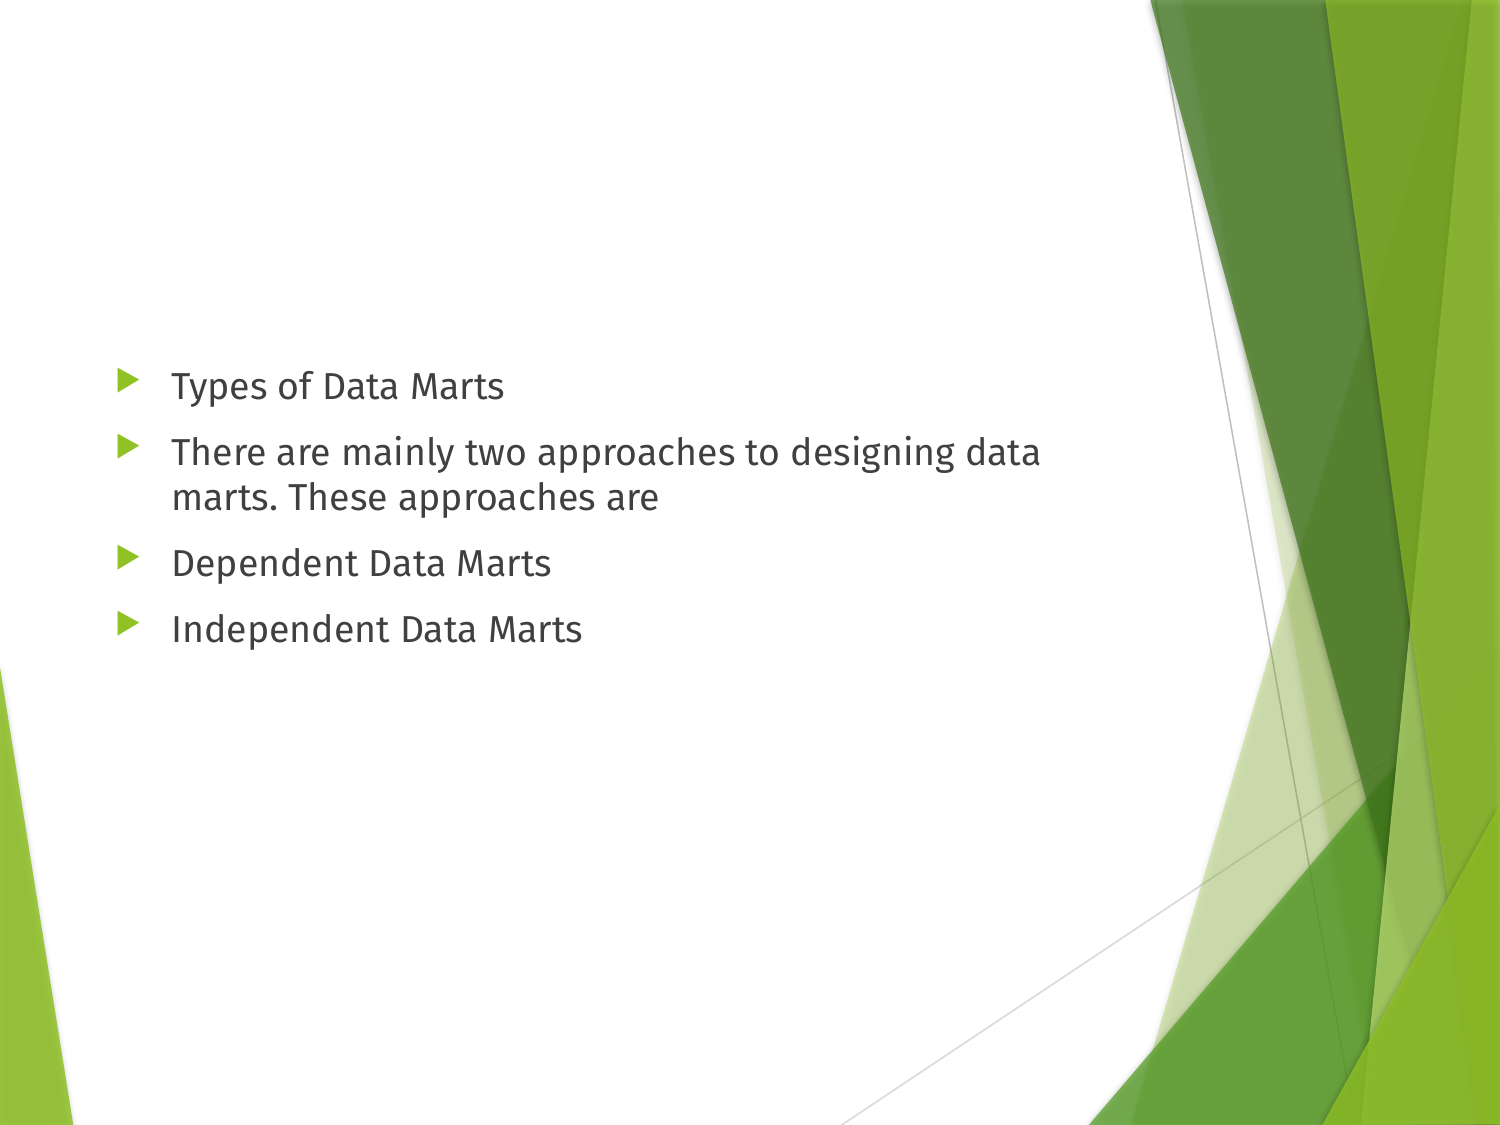

#
Types of Data Marts
There are mainly two approaches to designing data marts. These approaches are
Dependent Data Marts
Independent Data Marts